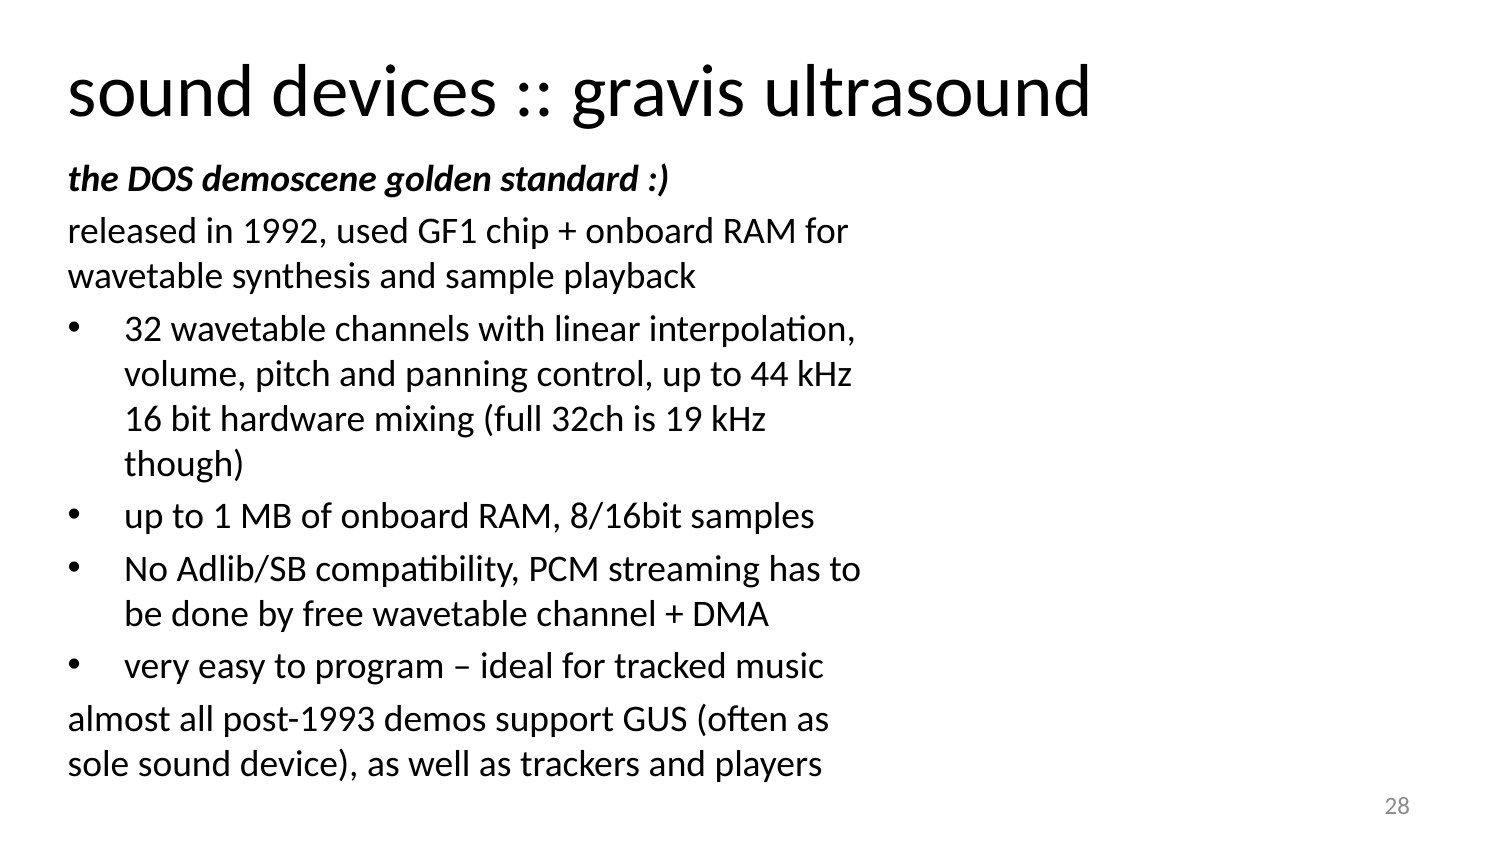

sound devices :: gravis ultrasound
the DOS demoscene golden standard :)
released in 1992, used GF1 chip + onboard RAM for wavetable synthesis and sample playback
32 wavetable channels with linear interpolation, volume, pitch and panning control, up to 44 kHz 16 bit hardware mixing (full 32ch is 19 kHz though)
up to 1 MB of onboard RAM, 8/16bit samples
No Adlib/SB compatibility, PCM streaming has to be done by free wavetable channel + DMA
very easy to program – ideal for tracked music
almost all post-1993 demos support GUS (often as sole sound device), as well as trackers and players
28